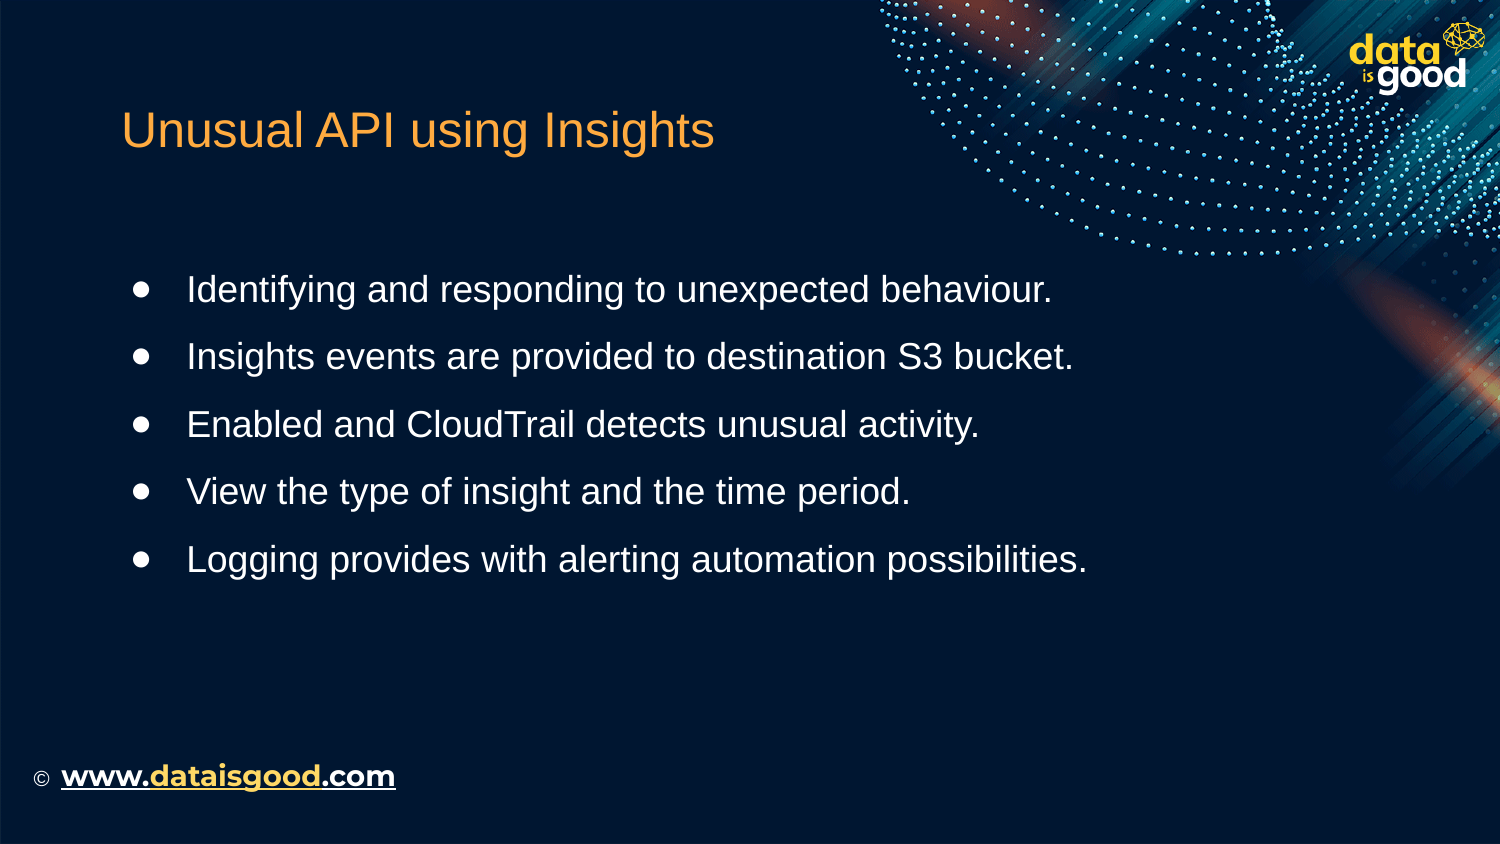

# Unusual API using Insights
Identifying and responding to unexpected behaviour.
Insights events are provided to destination S3 bucket.
Enabled and CloudTrail detects unusual activity.
View the type of insight and the time period.
Logging provides with alerting automation possibilities.